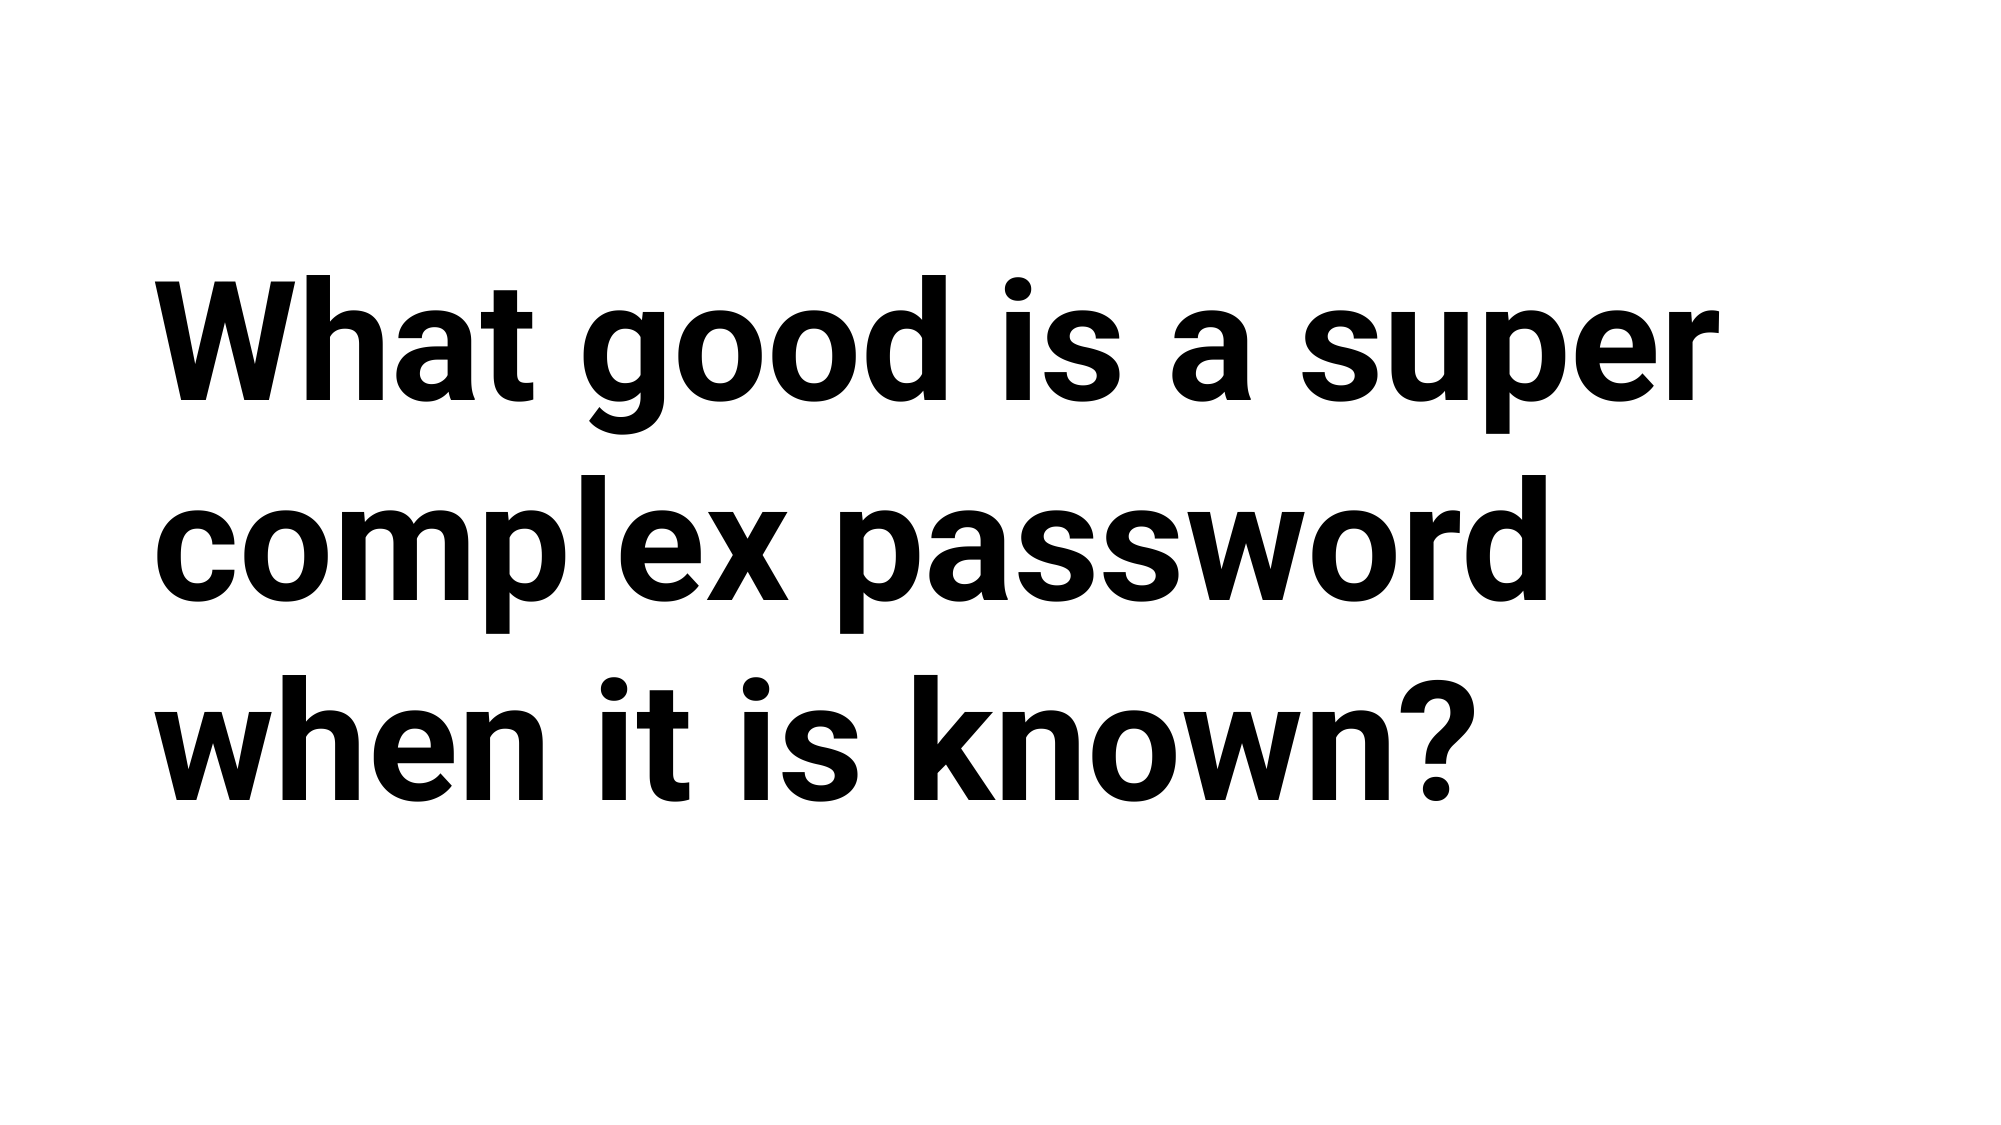

What good is a super complex password when it is known?